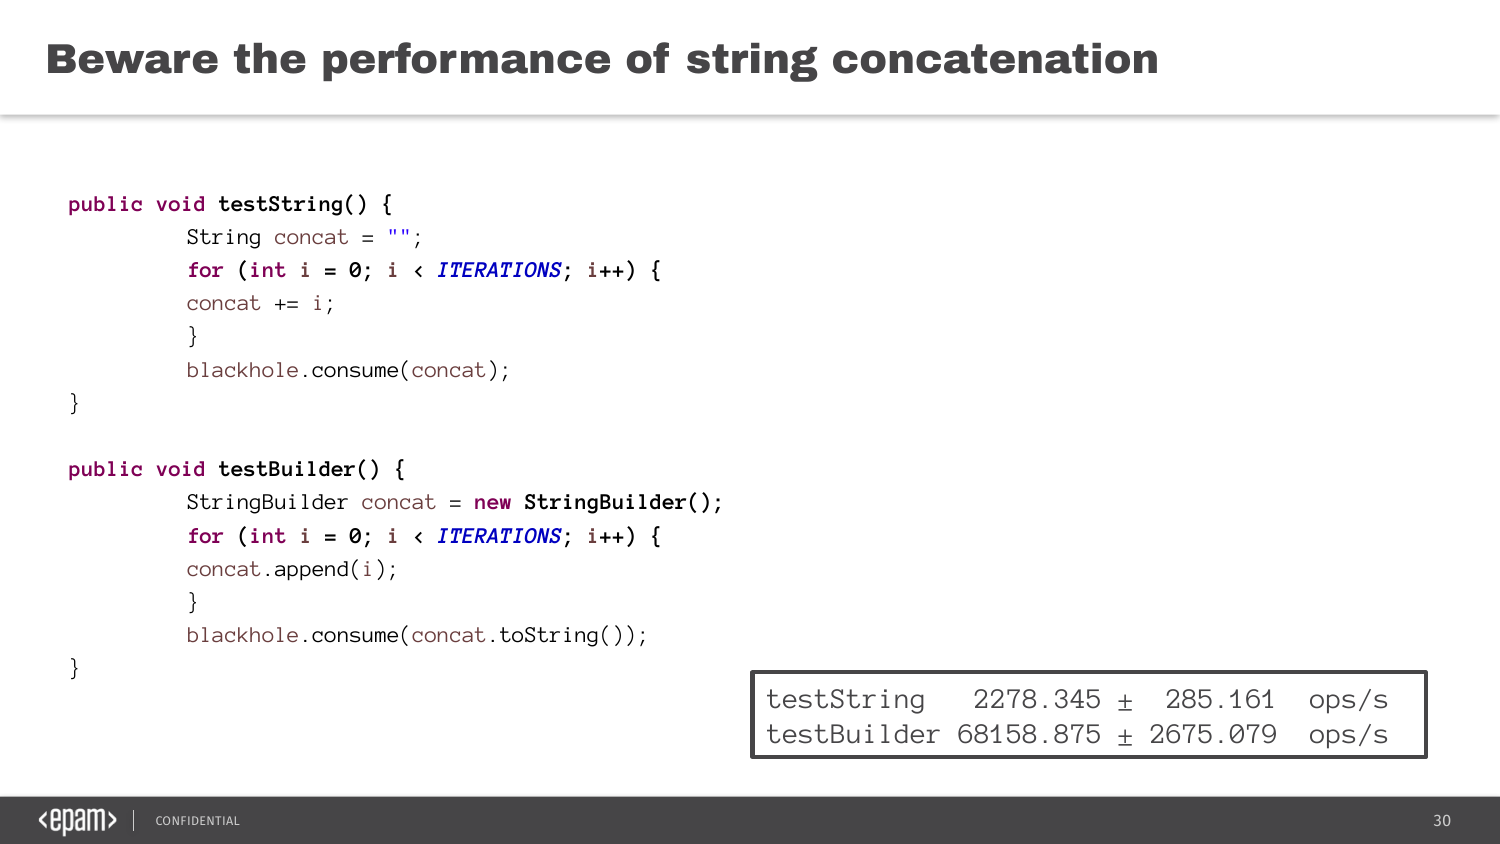

Beware the performance of string concatenation
public void testString() {
	String concat = "";
	for (int i = 0; i < ITERATIONS; i++) {
		concat += i;
	}
	blackhole.consume(concat);
}

public void testBuilder() {
	StringBuilder concat = new StringBuilder();
	for (int i = 0; i < ITERATIONS; i++) {
		concat.append(i);
	}
	blackhole.consume(concat.toString());
}
testString   2278.345 ±  285.161  ops/s testBuilder 68158.875 ± 2675.079  ops/s